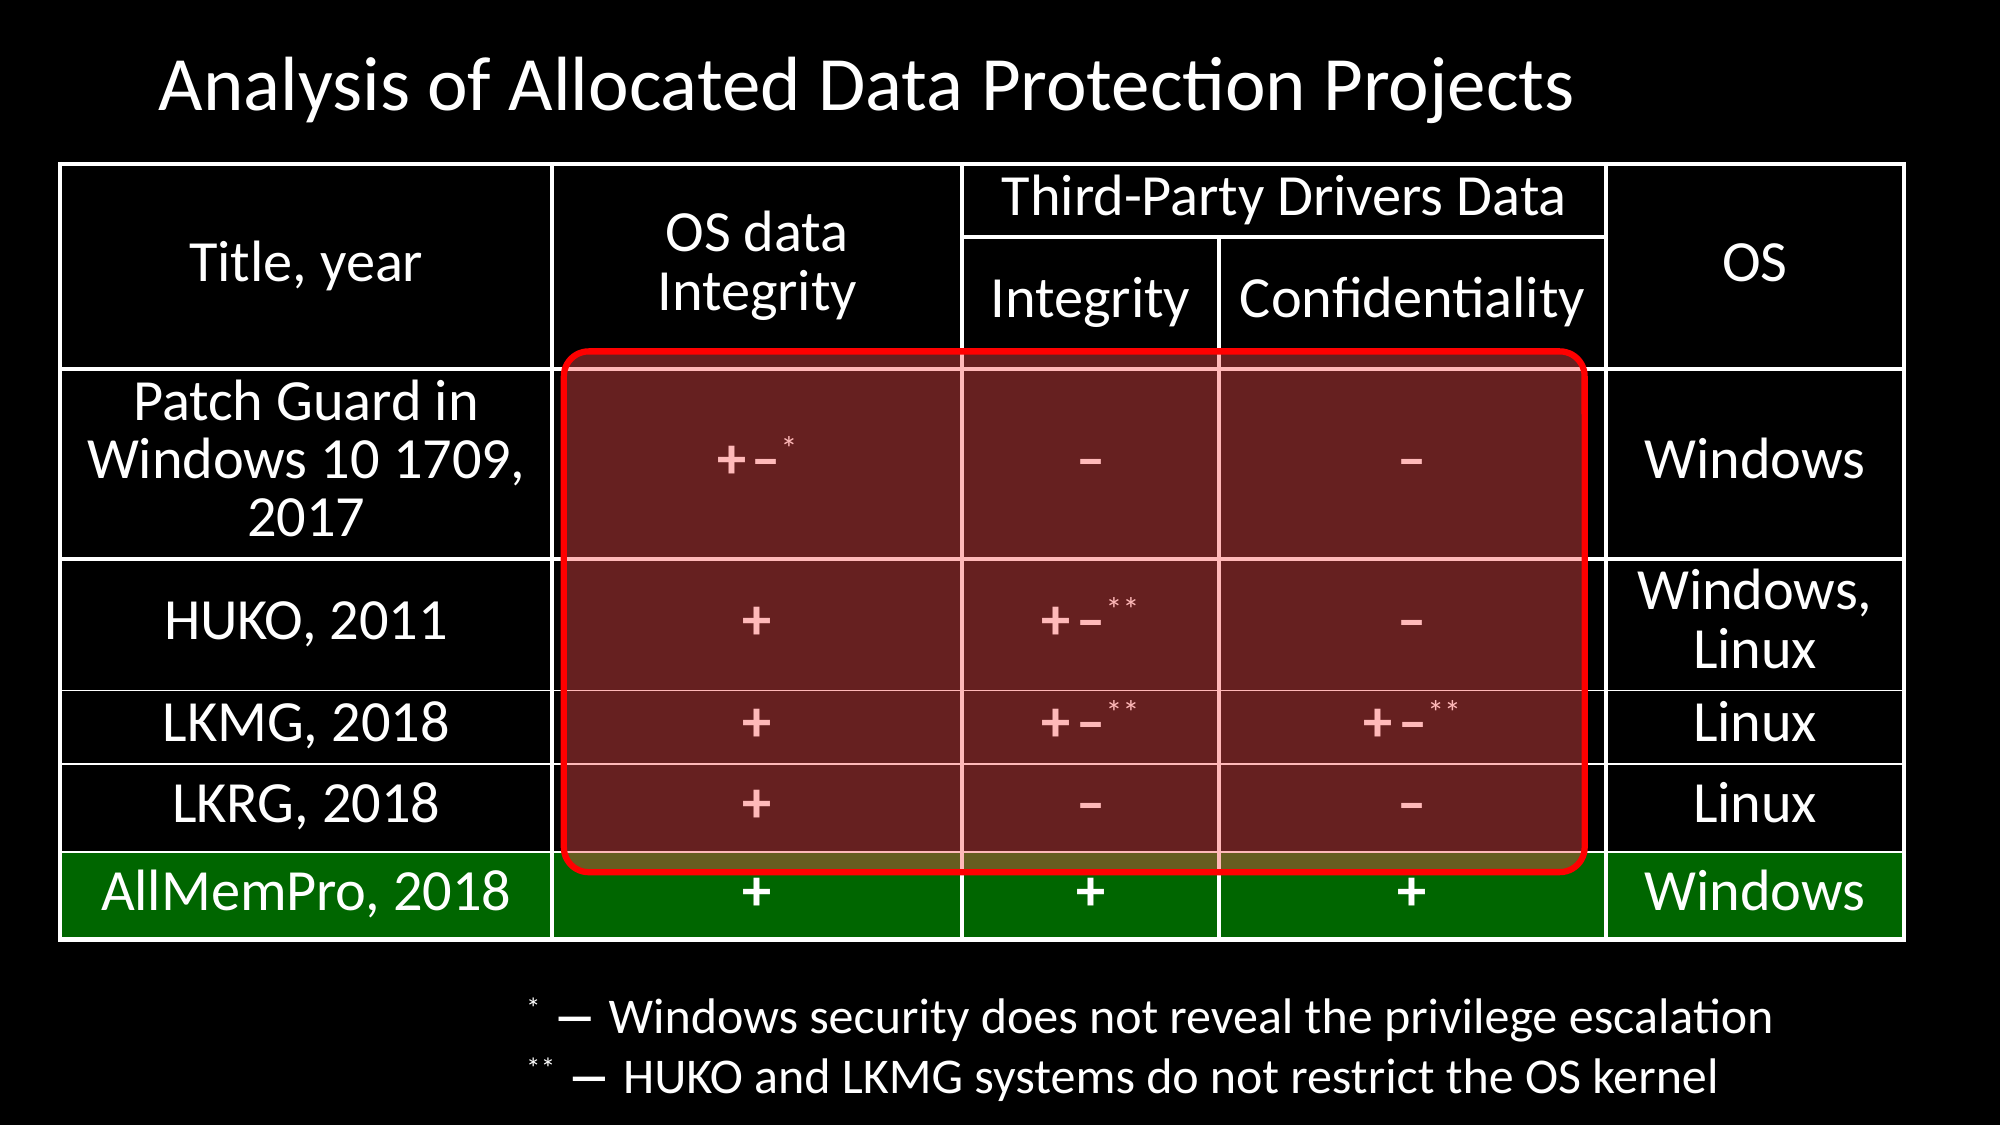

# Analysis of Allocated Data Protection Projects
| Title, year | OS data Integrity | Third-Party Drivers Data |  | OS |
| --- | --- | --- | --- | --- |
|  |  | Integrity | Confidentiality |  |
| Patch Guard in Windows 10 1709, 2017 | + –\* | – | – | Windows |
| HUKO, 2011 | + | + –\*\* | – | Windows, Linux |
| LKMG, 2018 | + | + –\*\* | + –\*\* | Linux |
| LKRG, 2018 | + | – | – | Linux |
| AllMemPro, 2018 | + | + | + | Windows |

* ― Windows security does not reveal the privilege escalation
** ― HUKO and LKMG systems do not restrict the OS kernel